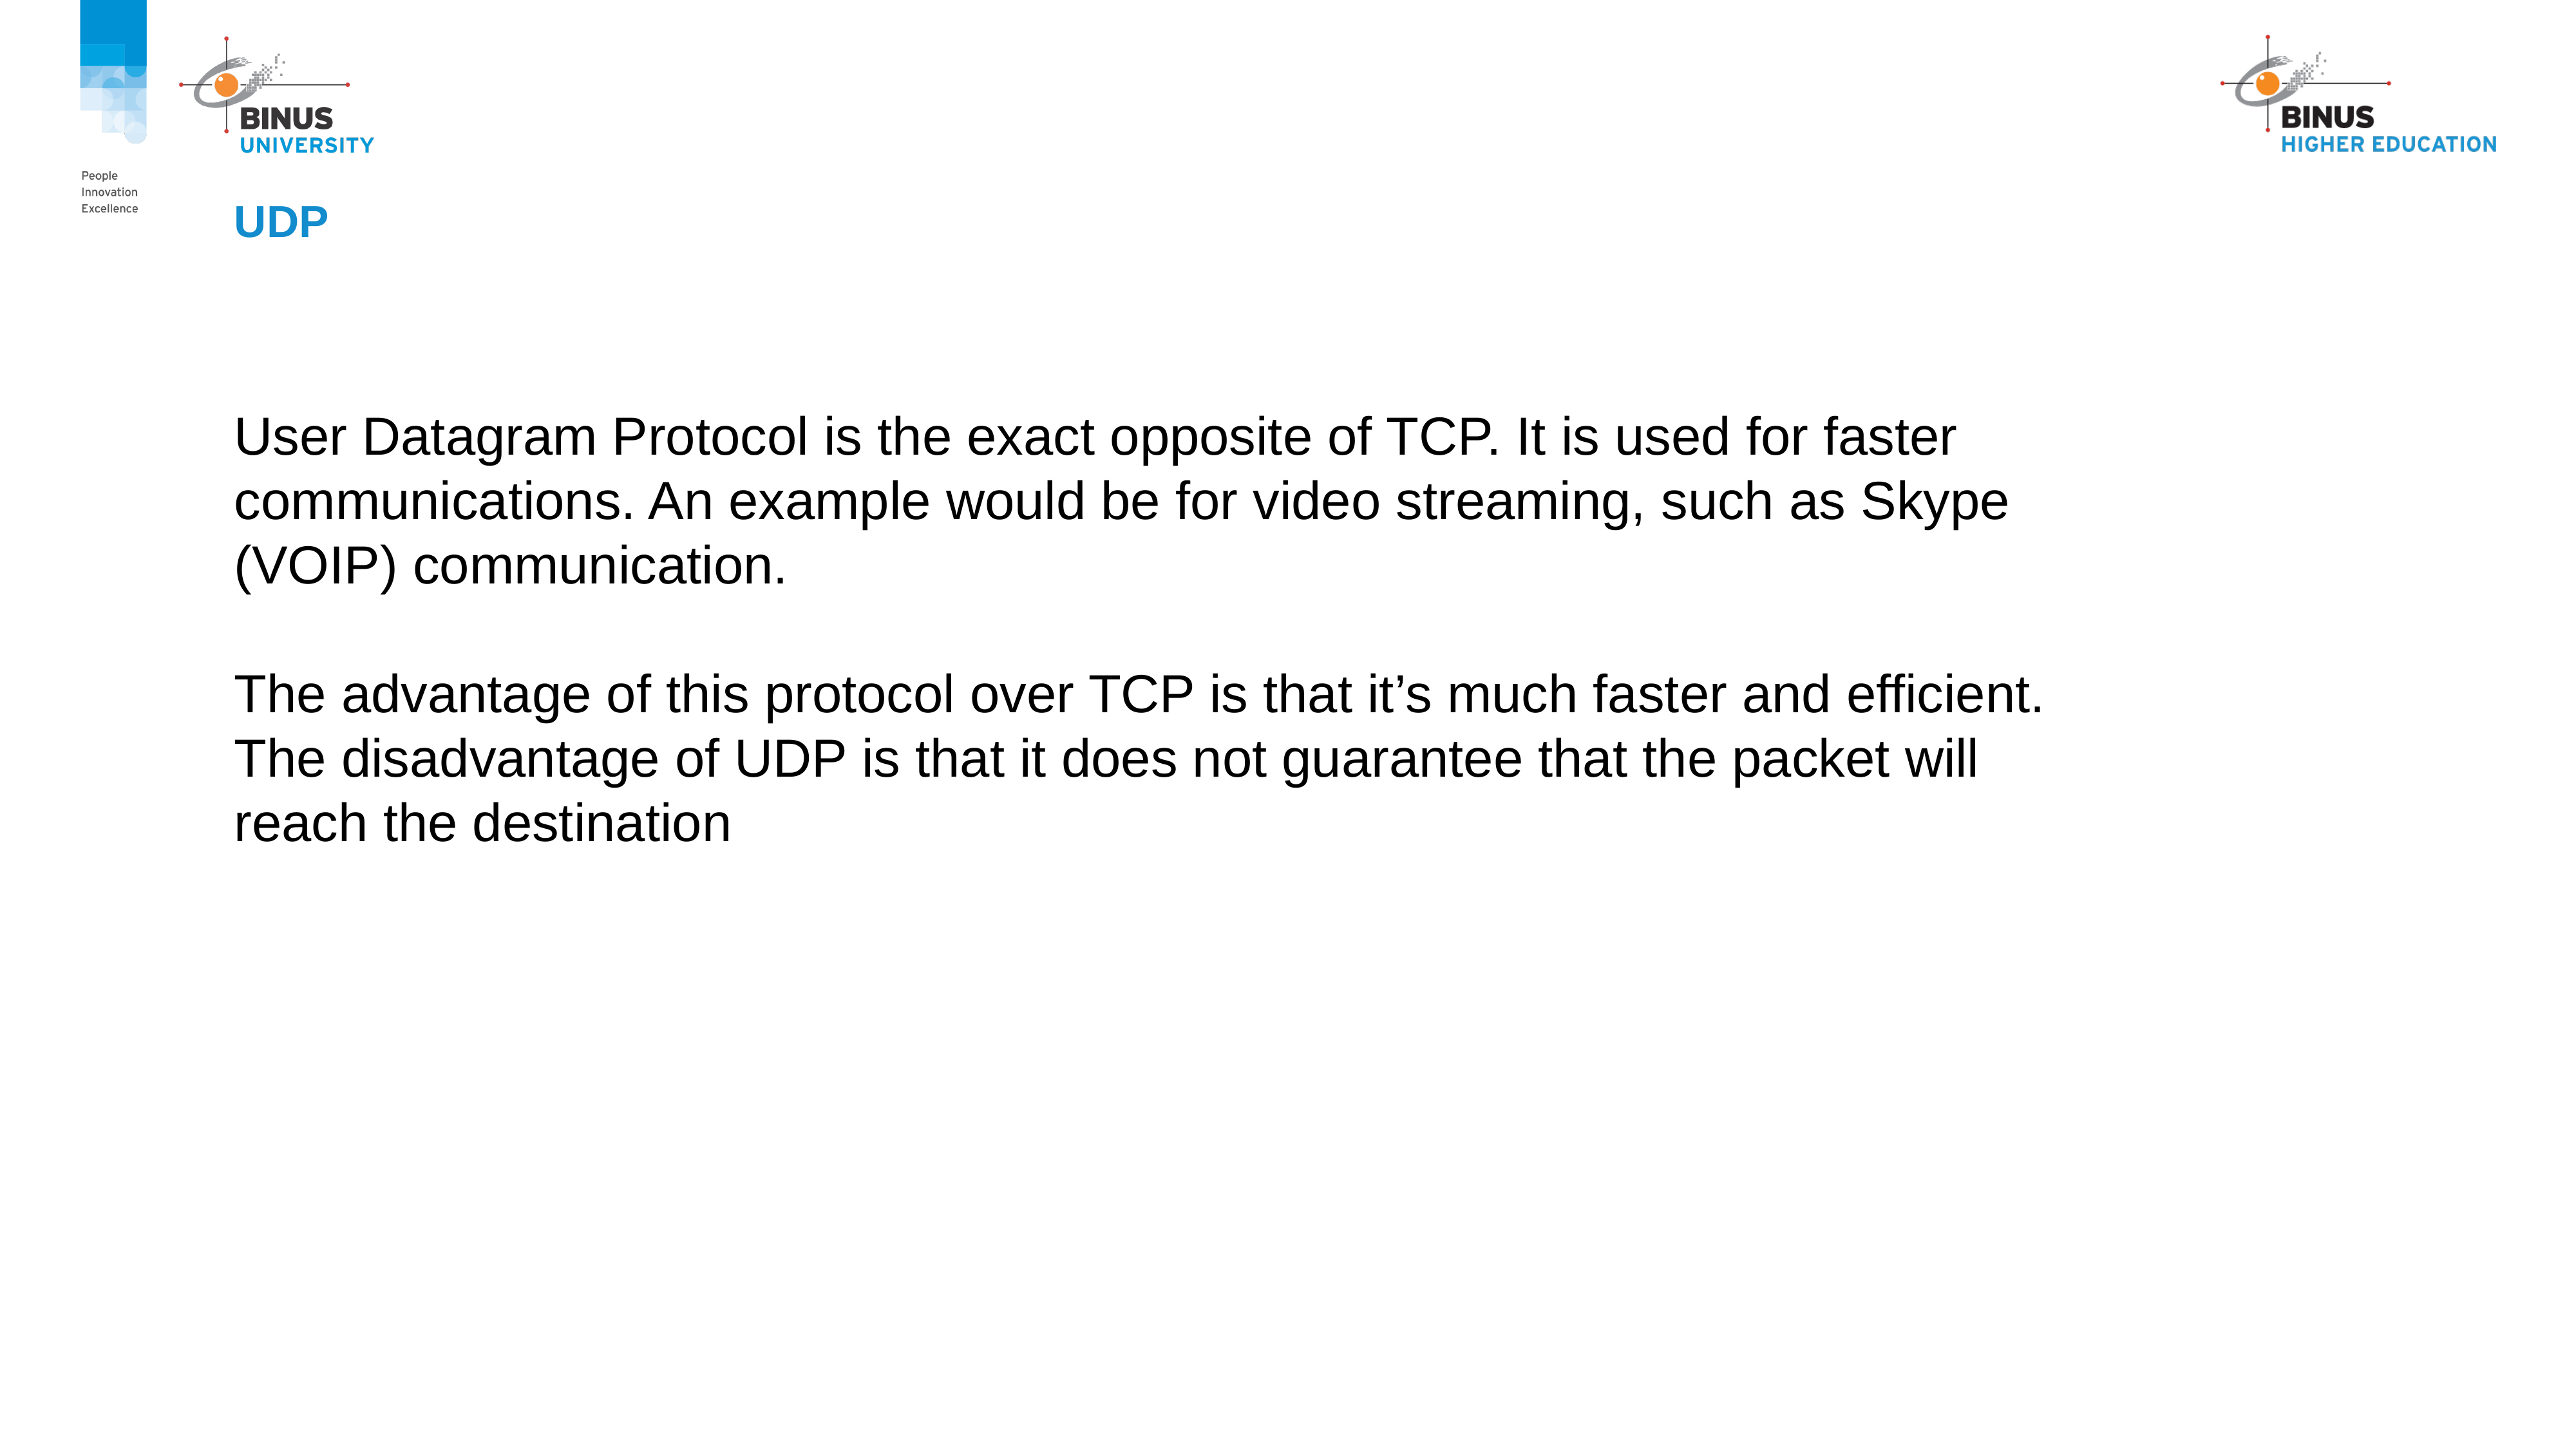

# udp

User Datagram Protocol is the exact opposite of TCP. It is used for faster communications. An example would be for video streaming, such as Skype (VOIP) communication.

The advantage of this protocol over TCP is that it’s much faster and efficient. The disadvantage of UDP is that it does not guarantee that the packet will reach the destination